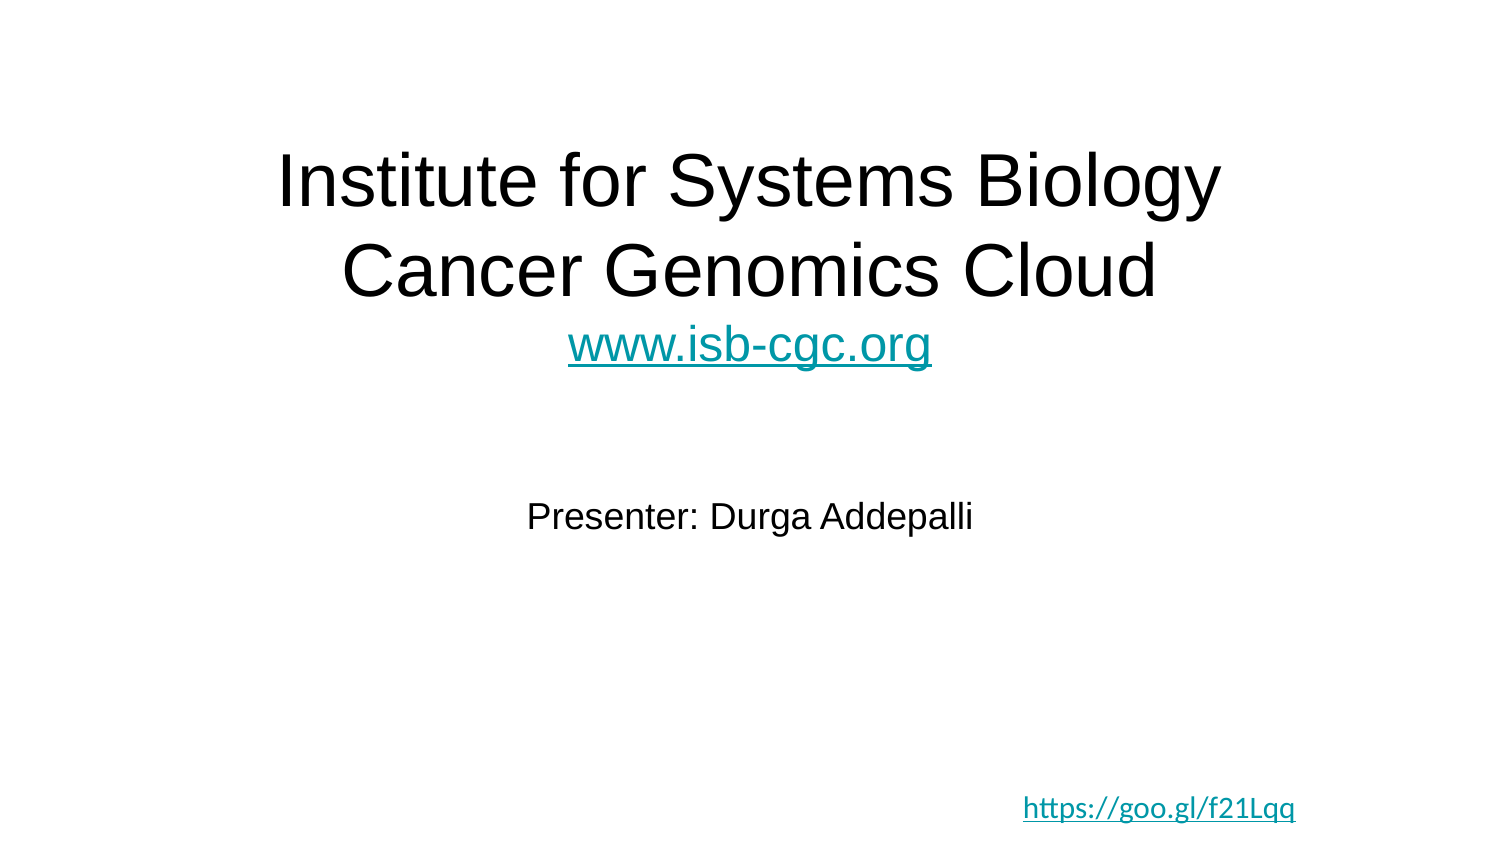

Institute for Systems Biology
Cancer Genomics Cloud
www.isb-cgc.org

Presenter: Durga Addepalli

https://goo.gl/f21Lqq